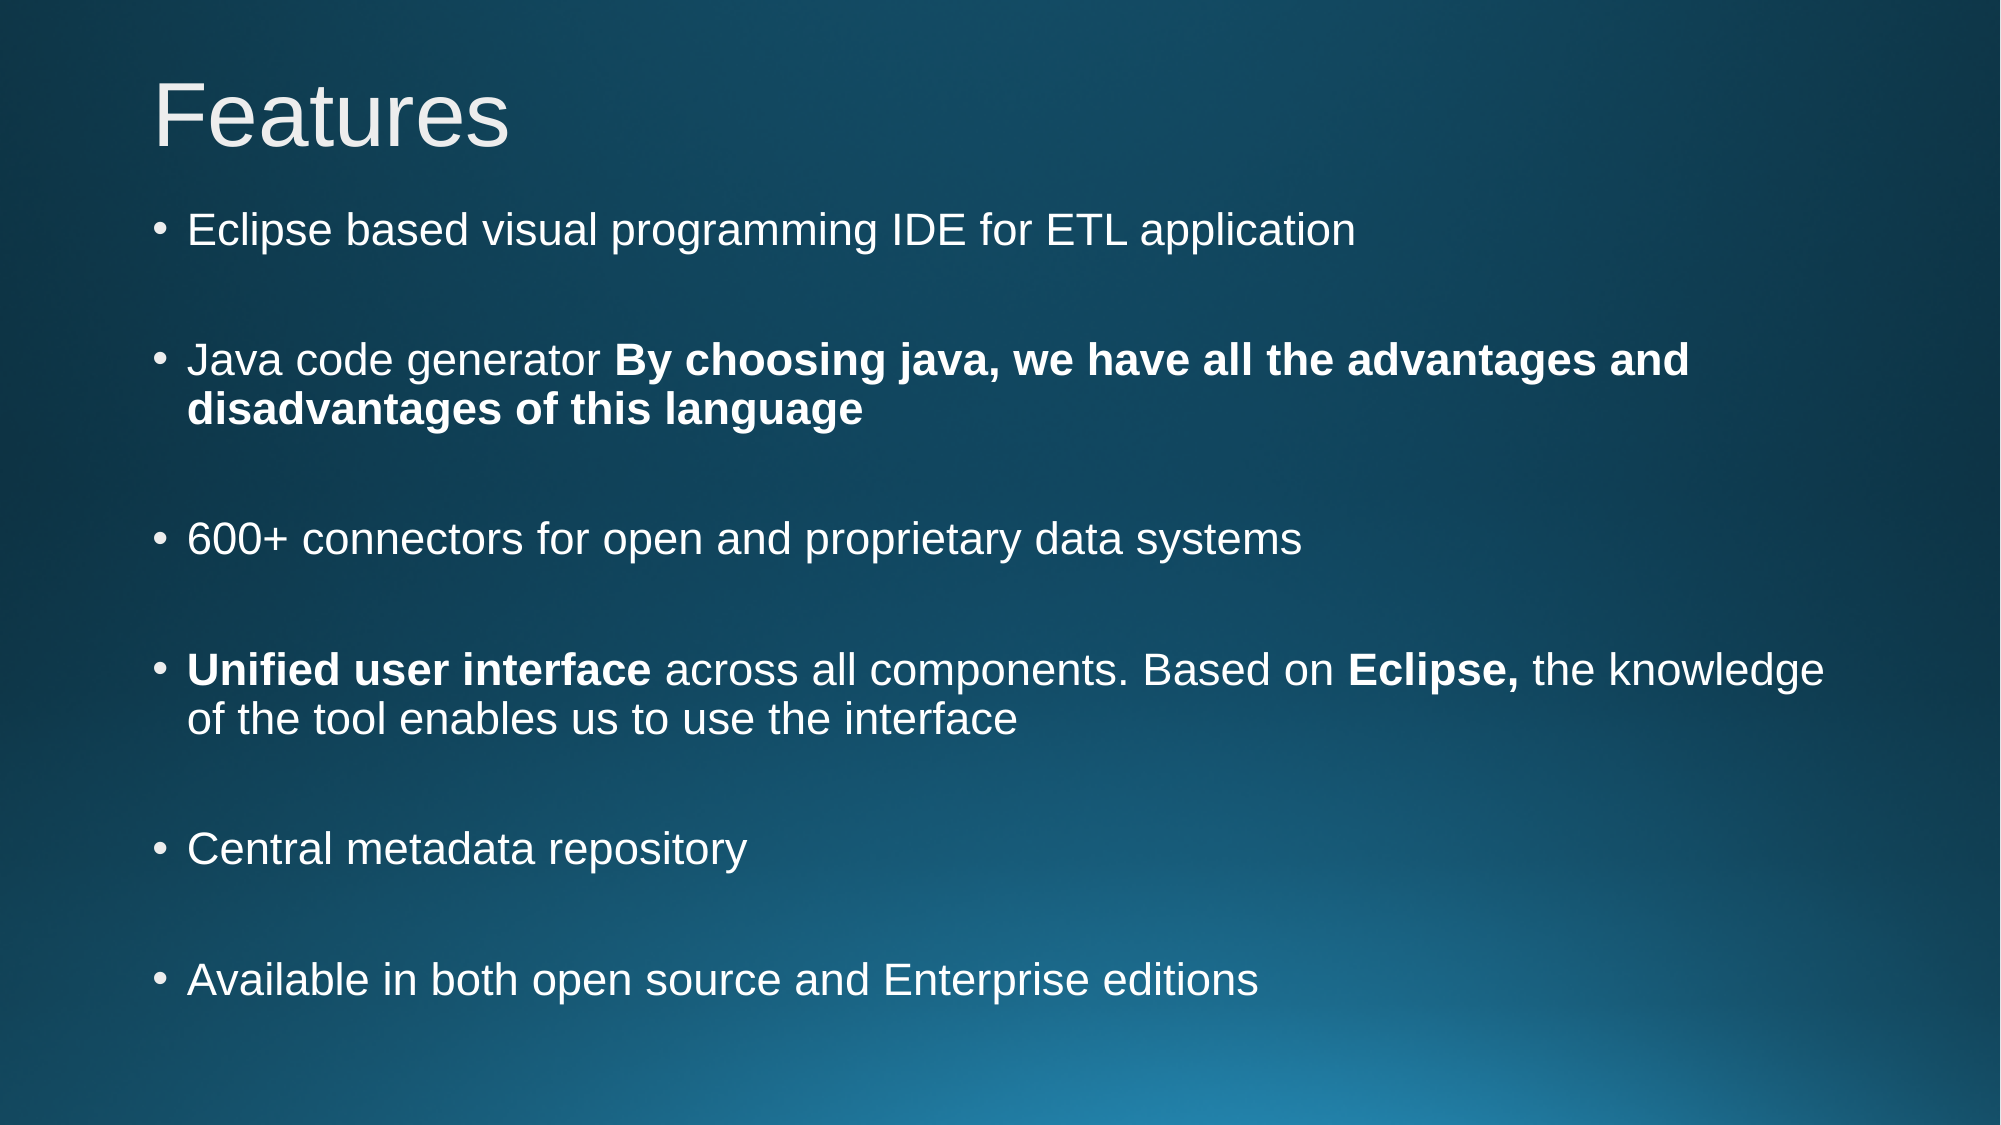

Features
Eclipse based visual programming IDE for ETL application

Java code generator By choosing java, we have all the advantages and disadvantages of this language

600+ connectors for open and proprietary data systems

Unified user interface across all components. Based on Eclipse, the knowledge of the tool enables us to use the interface

Central metadata repository

Available in both open source and Enterprise editions